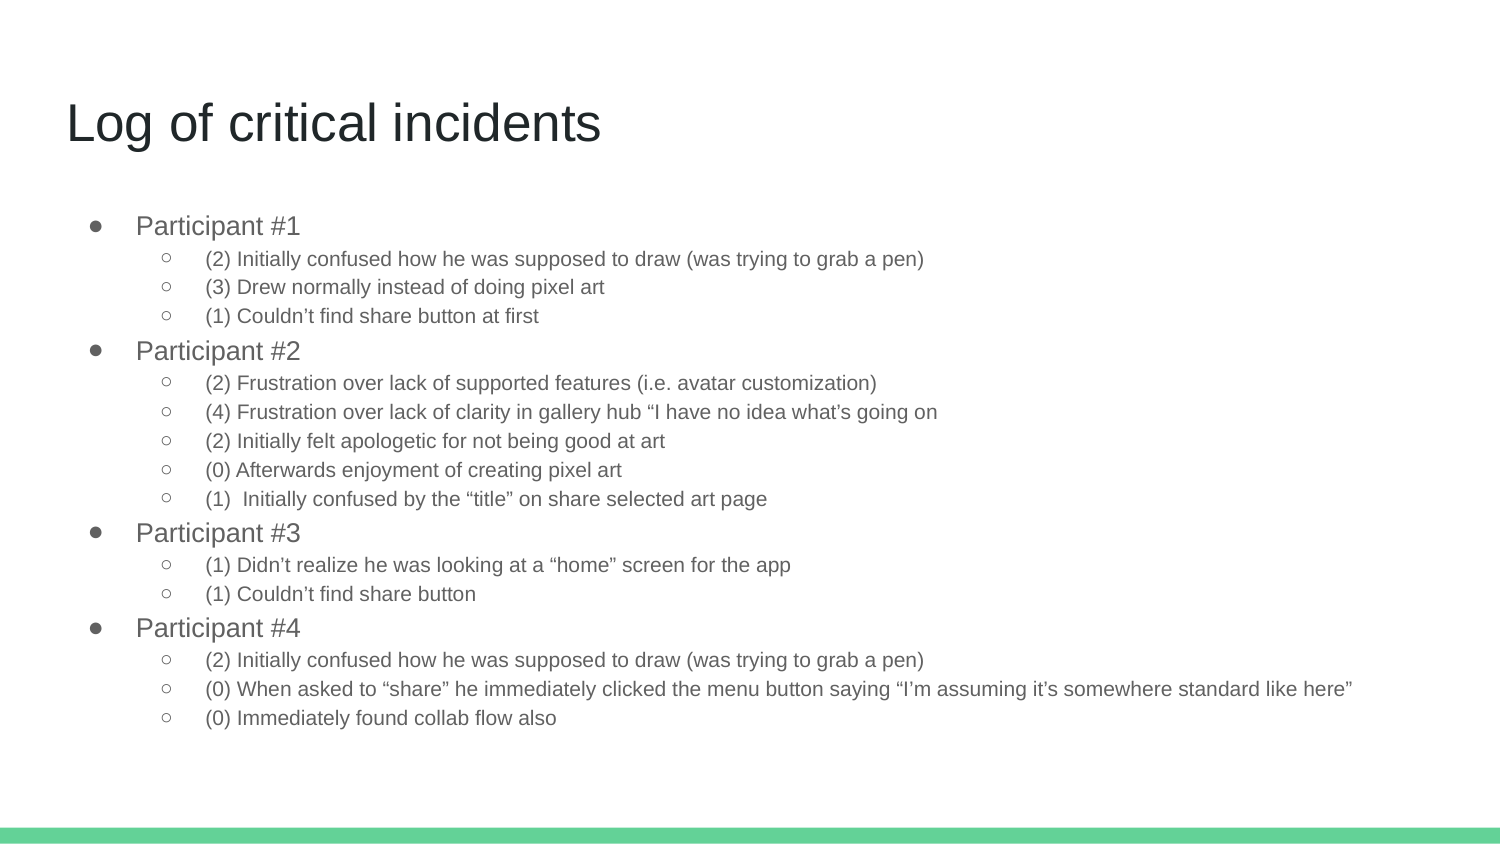

# Log of critical incidents
Participant #1
(2) Initially confused how he was supposed to draw (was trying to grab a pen)
(3) Drew normally instead of doing pixel art
(1) Couldn’t find share button at first
Participant #2
(2) Frustration over lack of supported features (i.e. avatar customization)
(4) Frustration over lack of clarity in gallery hub “I have no idea what’s going on
(2) Initially felt apologetic for not being good at art
(0) Afterwards enjoyment of creating pixel art
(1)  Initially confused by the “title” on share selected art page
Participant #3
(1) Didn’t realize he was looking at a “home” screen for the app
(1) Couldn’t find share button
Participant #4
(2) Initially confused how he was supposed to draw (was trying to grab a pen)
(0) When asked to “share” he immediately clicked the menu button saying “I’m assuming it’s somewhere standard like here”
(0) Immediately found collab flow also